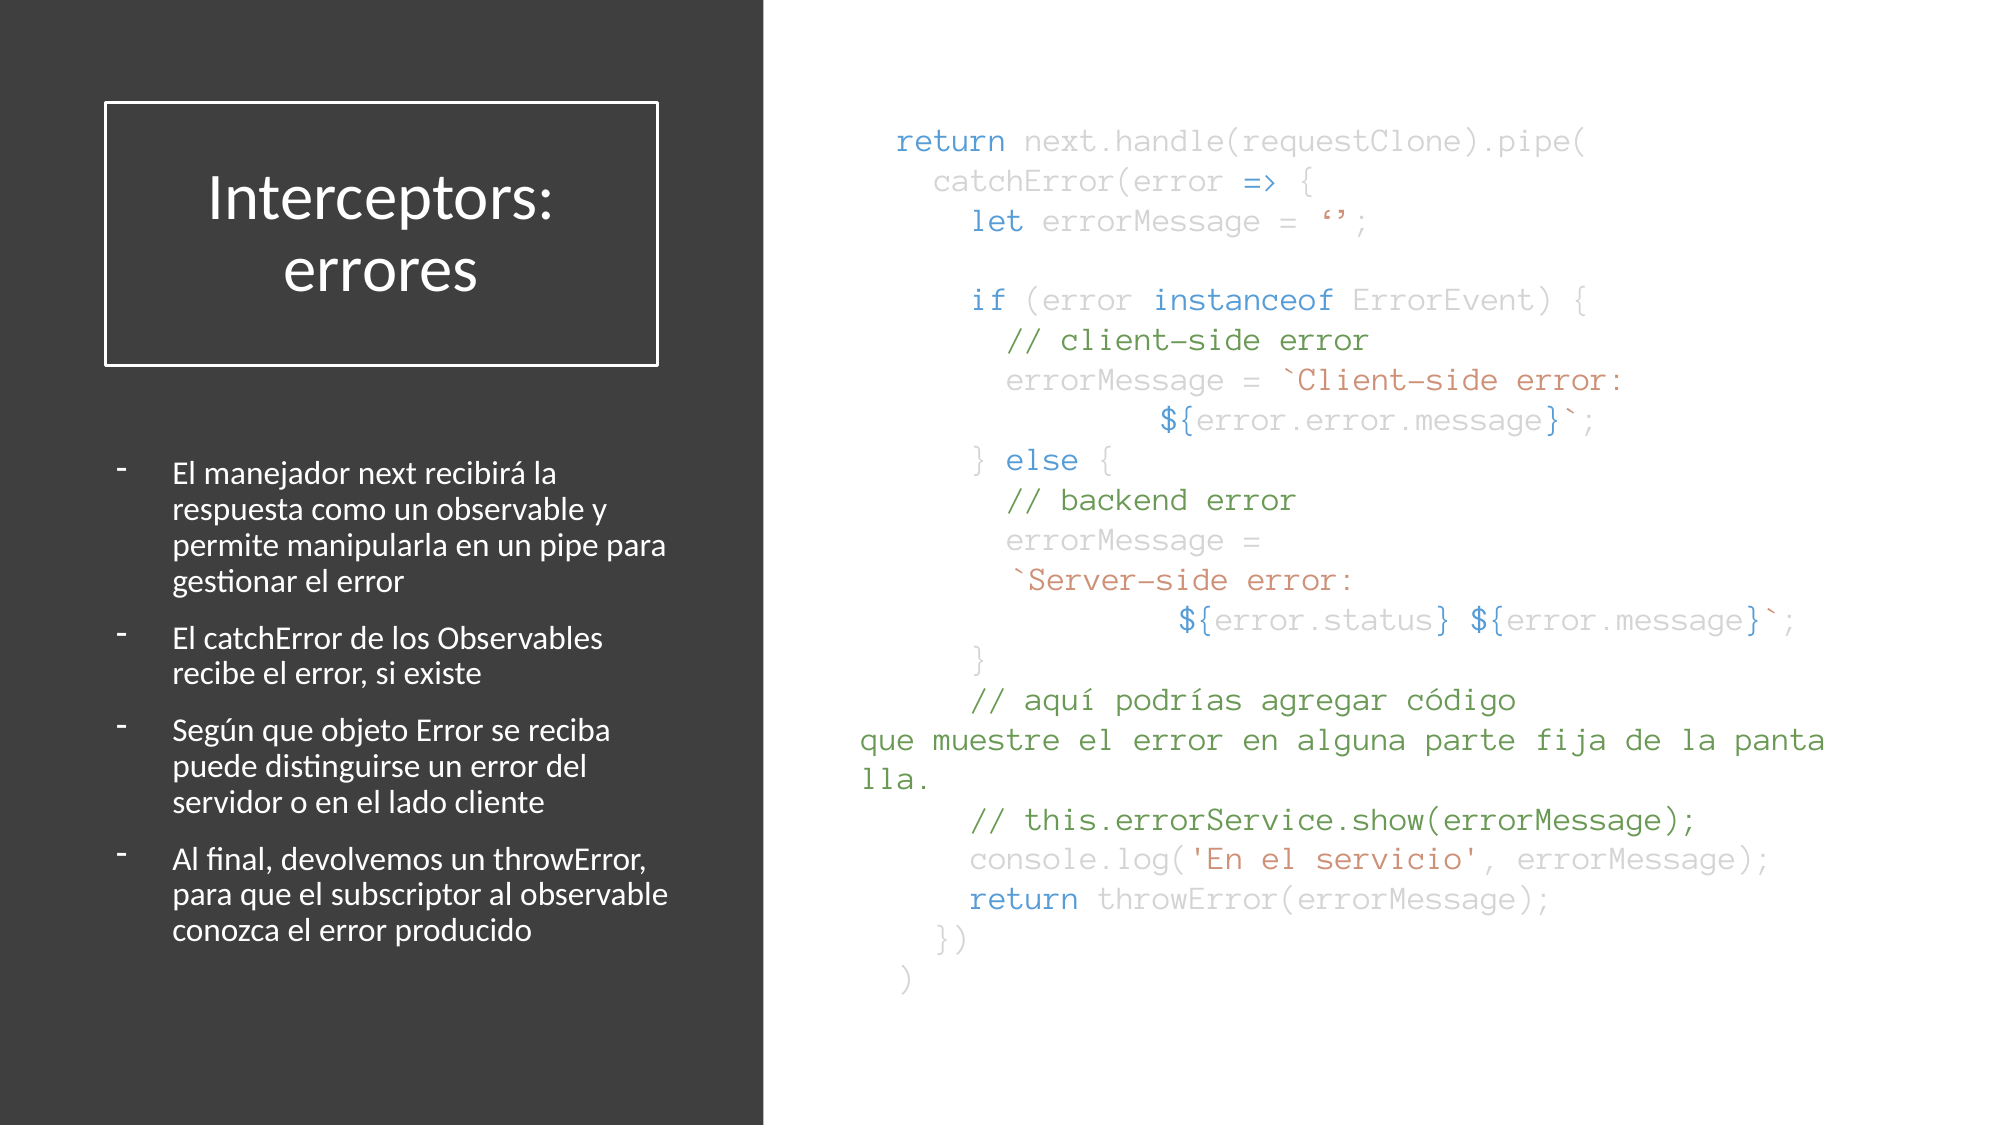

# Interceptors: errores
  return next.handle(requestClone).pipe(
    catchError(error => {
      let errorMessage = ‘’;

      if (error instanceof ErrorEvent) {
        // client-side error
        errorMessage = `Client-side error:
		${error.error.message}`;
      } else {
        // backend error
        errorMessage =
	`Server-side error:
		 ${error.status} ${error.message}`;
      }
      // aquí podrías agregar código
que muestre el error en alguna parte fija de la pantalla.
      // this.errorService.show(errorMessage);
      console.log('En el servicio', errorMessage);
      return throwError(errorMessage);
    })
  )

El manejador next recibirá la respuesta como un observable y permite manipularla en un pipe para gestionar el error
El catchError de los Observables recibe el error, si existe
Según que objeto Error se reciba puede distinguirse un error del servidor o en el lado cliente
Al final, devolvemos un throwError, para que el subscriptor al observable conozca el error producido